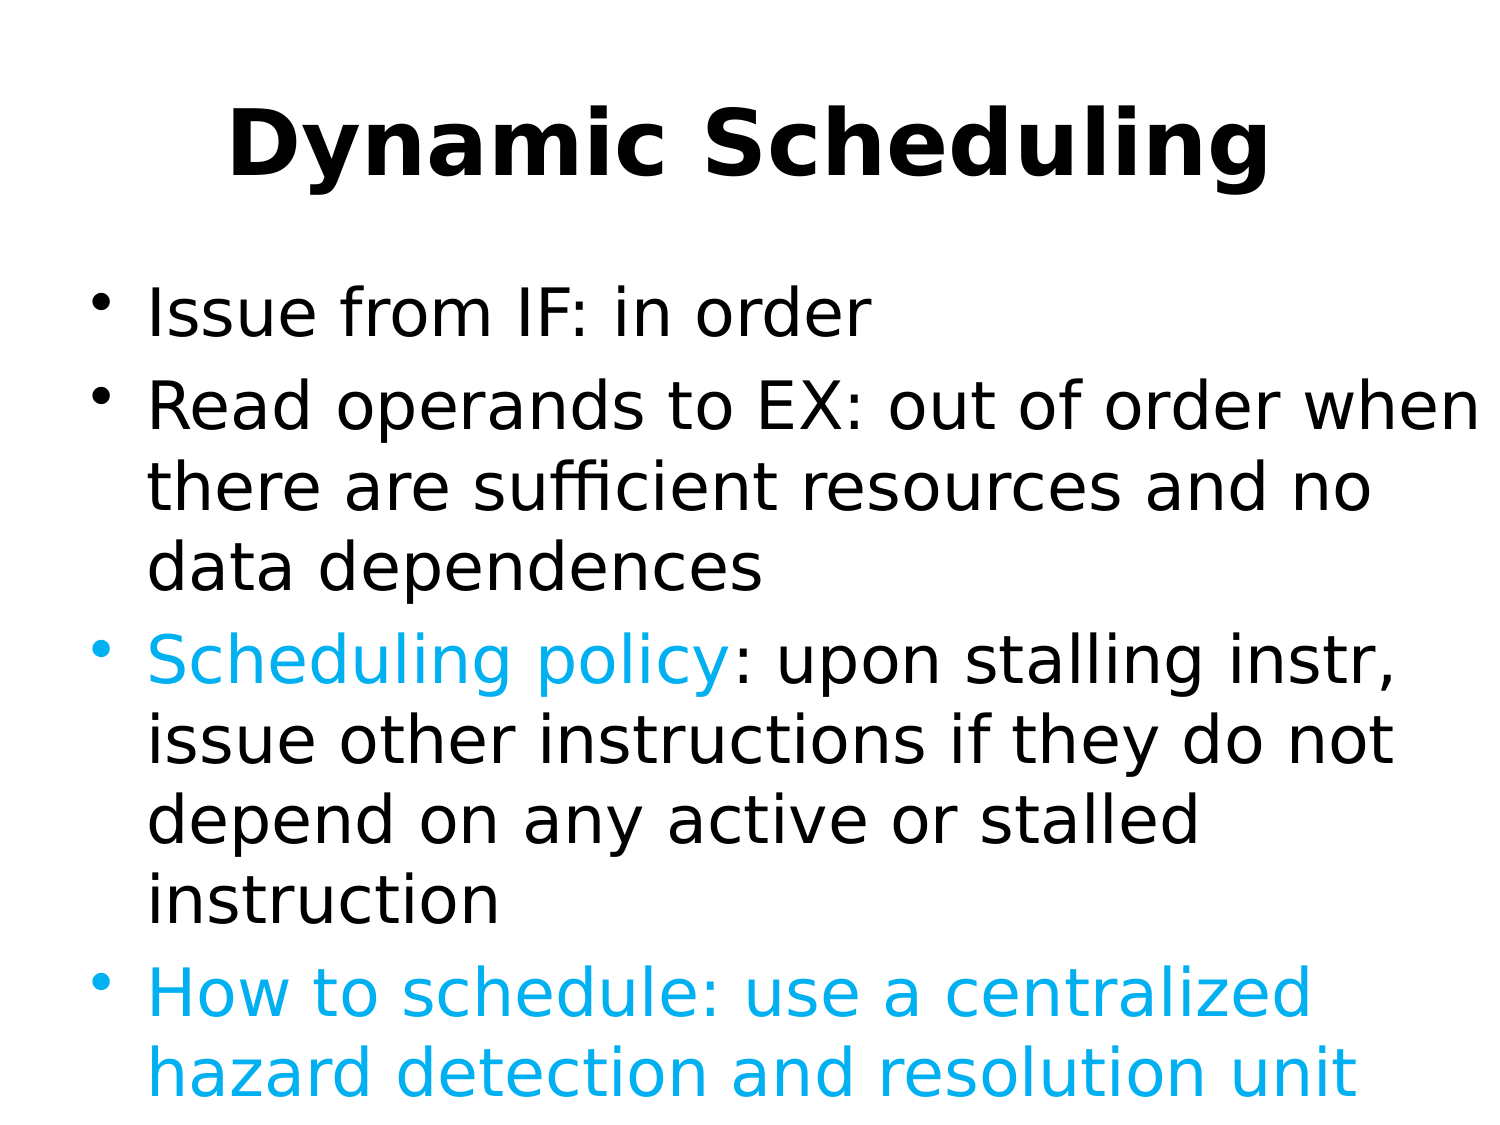

# Dynamic Scheduling
Issue from IF: in order
Read operands to EX: out of order when there are sufficient resources and no data dependences
Scheduling policy: upon stalling instr, issue other instructions if they do not depend on any active or stalled instruction
How to schedule: use a centralized hazard detection and resolution unit